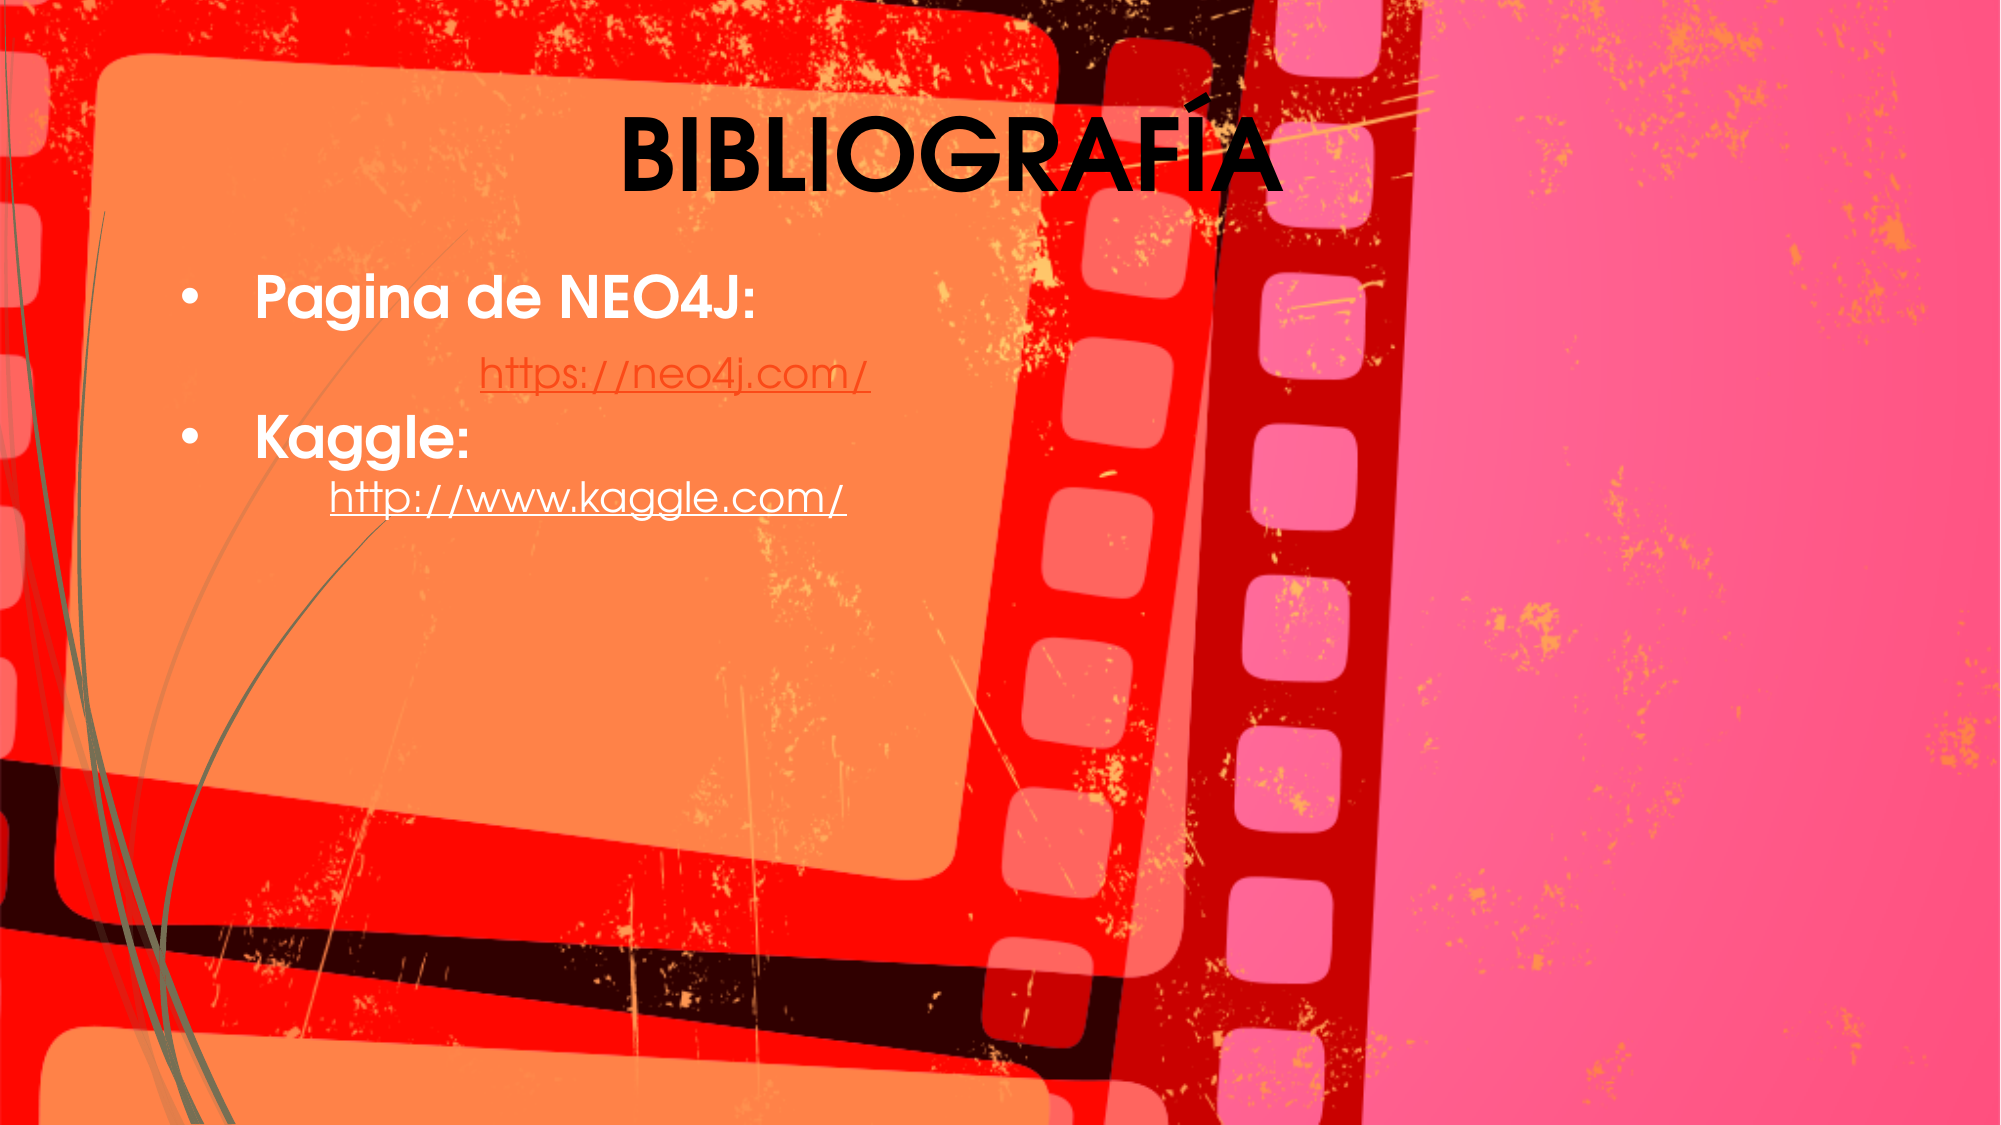

BIBLIOGRAFÍA
Pagina de NEO4J:
		https://neo4j.com/
Kaggle:
http://www.kaggle.com/